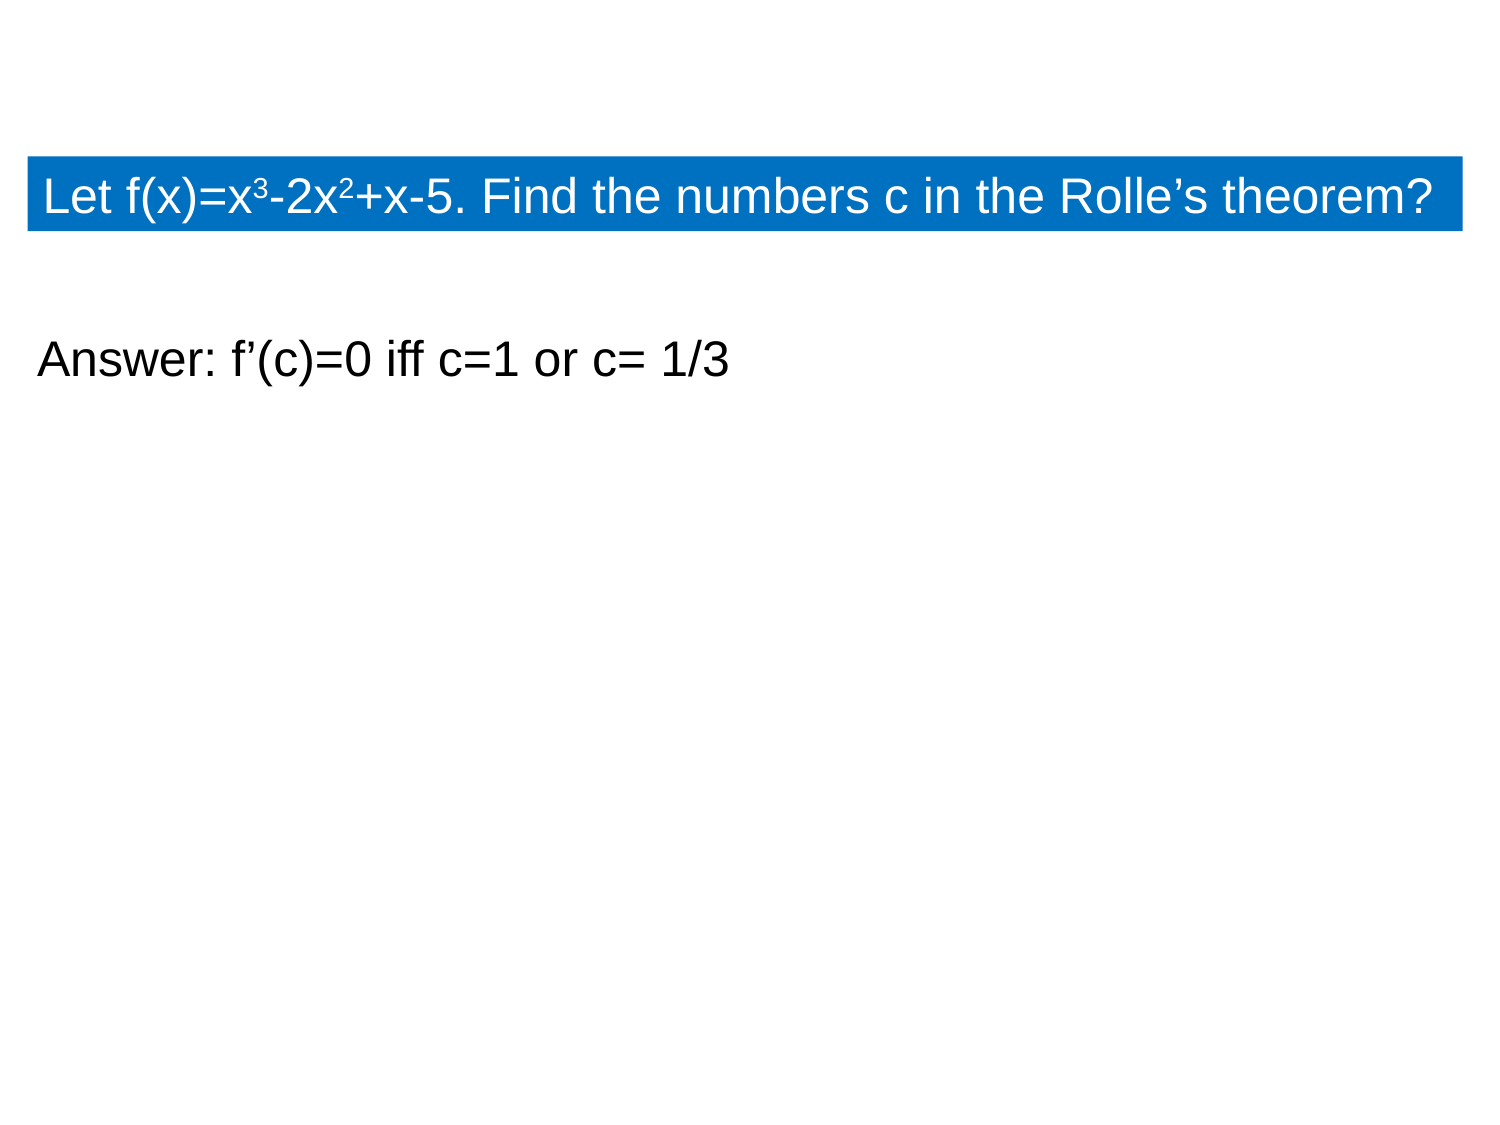

Let f(x)=x3-2x2+x-5. Find the numbers c in the Rolle’s theorem?
Answer: f’(c)=0 iff c=1 or c= 1/3